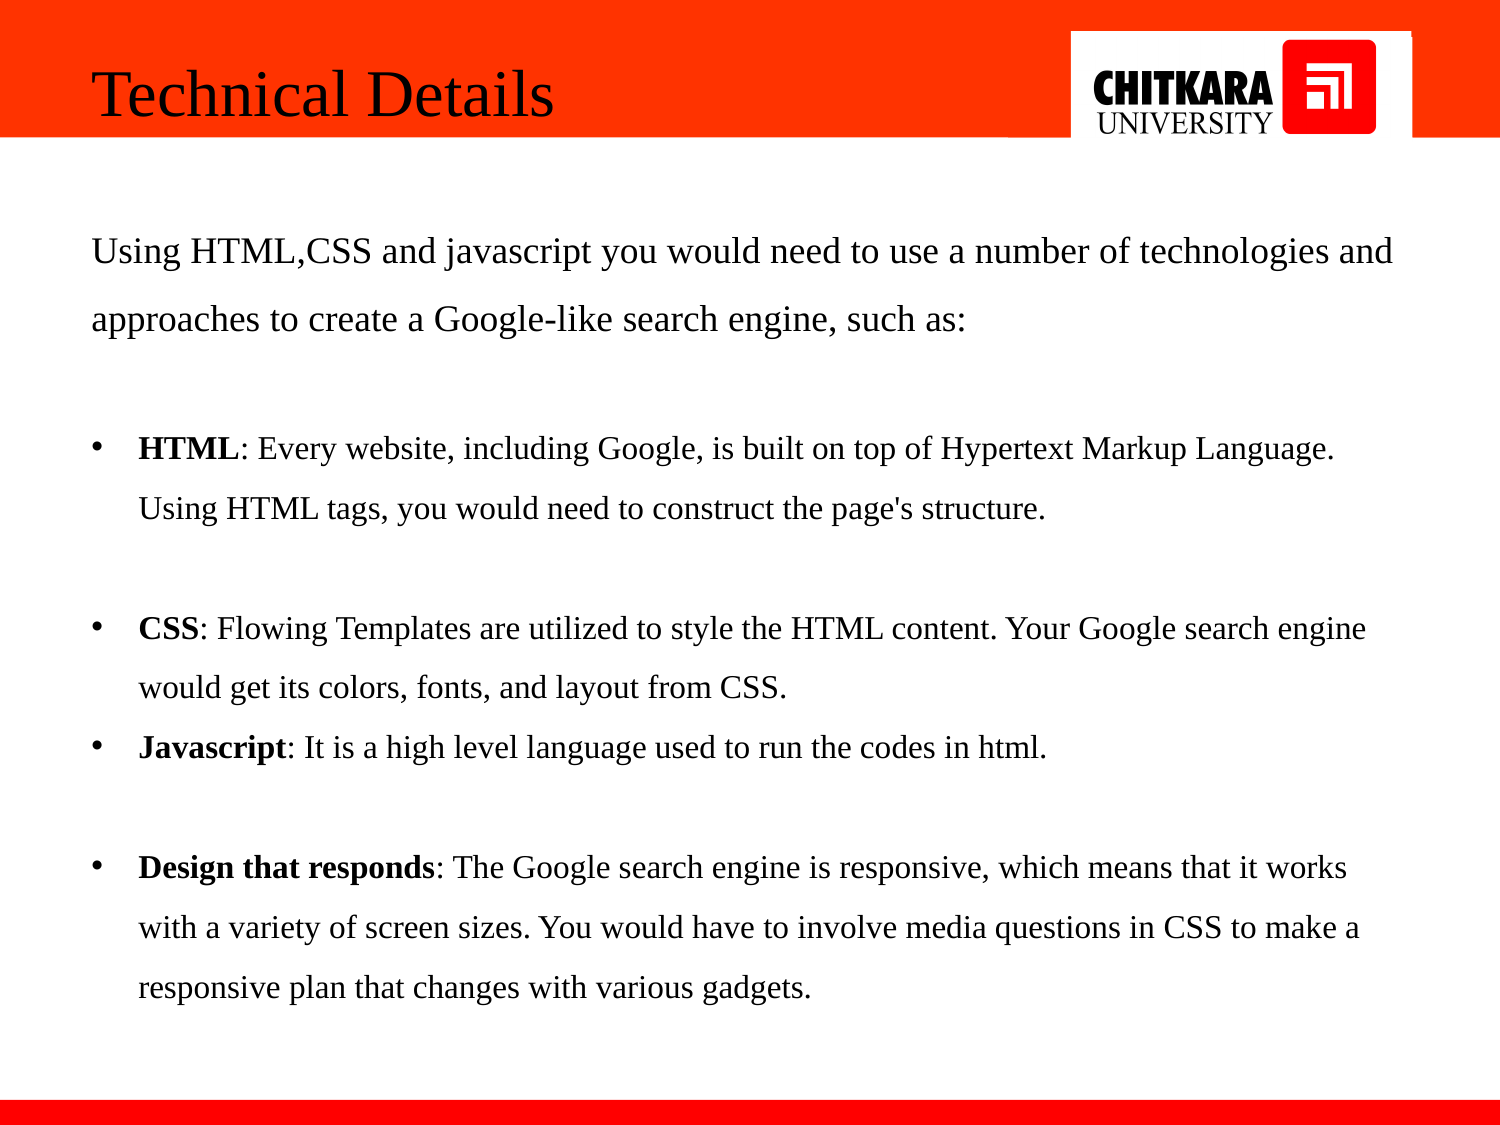

Technical Details
Using HTML,CSS and javascript you would need to use a number of technologies and approaches to create a Google-like search engine, such as:

HTML: Every website, including Google, is built on top of Hypertext Markup Language. Using HTML tags, you would need to construct the page's structure.

CSS: Flowing Templates are utilized to style the HTML content. Your Google search engine would get its colors, fonts, and layout from CSS.
Javascript: It is a high level language used to run the codes in html.

Design that responds: The Google search engine is responsive, which means that it works with a variety of screen sizes. You would have to involve media questions in CSS to make a responsive plan that changes with various gadgets.